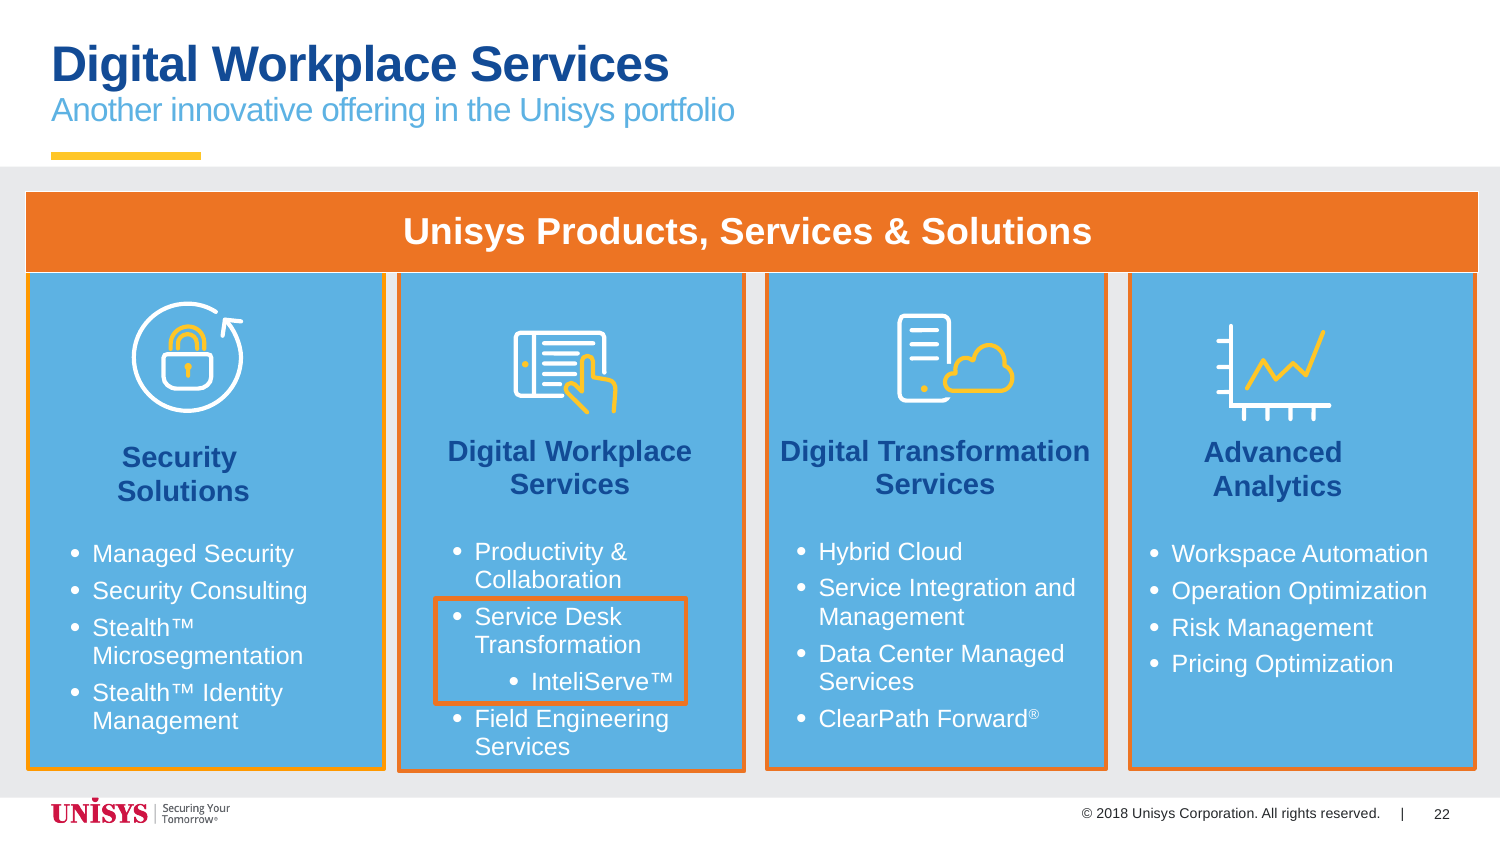

# Digital Workplace Services Another innovative offering in the Unisys portfolio

Unisys Products, Services & Solutions

Managed Security
Security Consulting
Stealth™ Microsegmentation
Stealth™ Identity Management

Hybrid Cloud
Service Integration and Management
Data Center Managed Services
ClearPath Forward®

Productivity & Collaboration
Service Desk  Transformation
InteliServe™
Field Engineering
Services

Digital Workplace
Services
Digital Transformation Services
Advanced
Analytics
Security
Solutions
Workspace Automation
Operation Optimization
Risk Management
Pricing Optimization